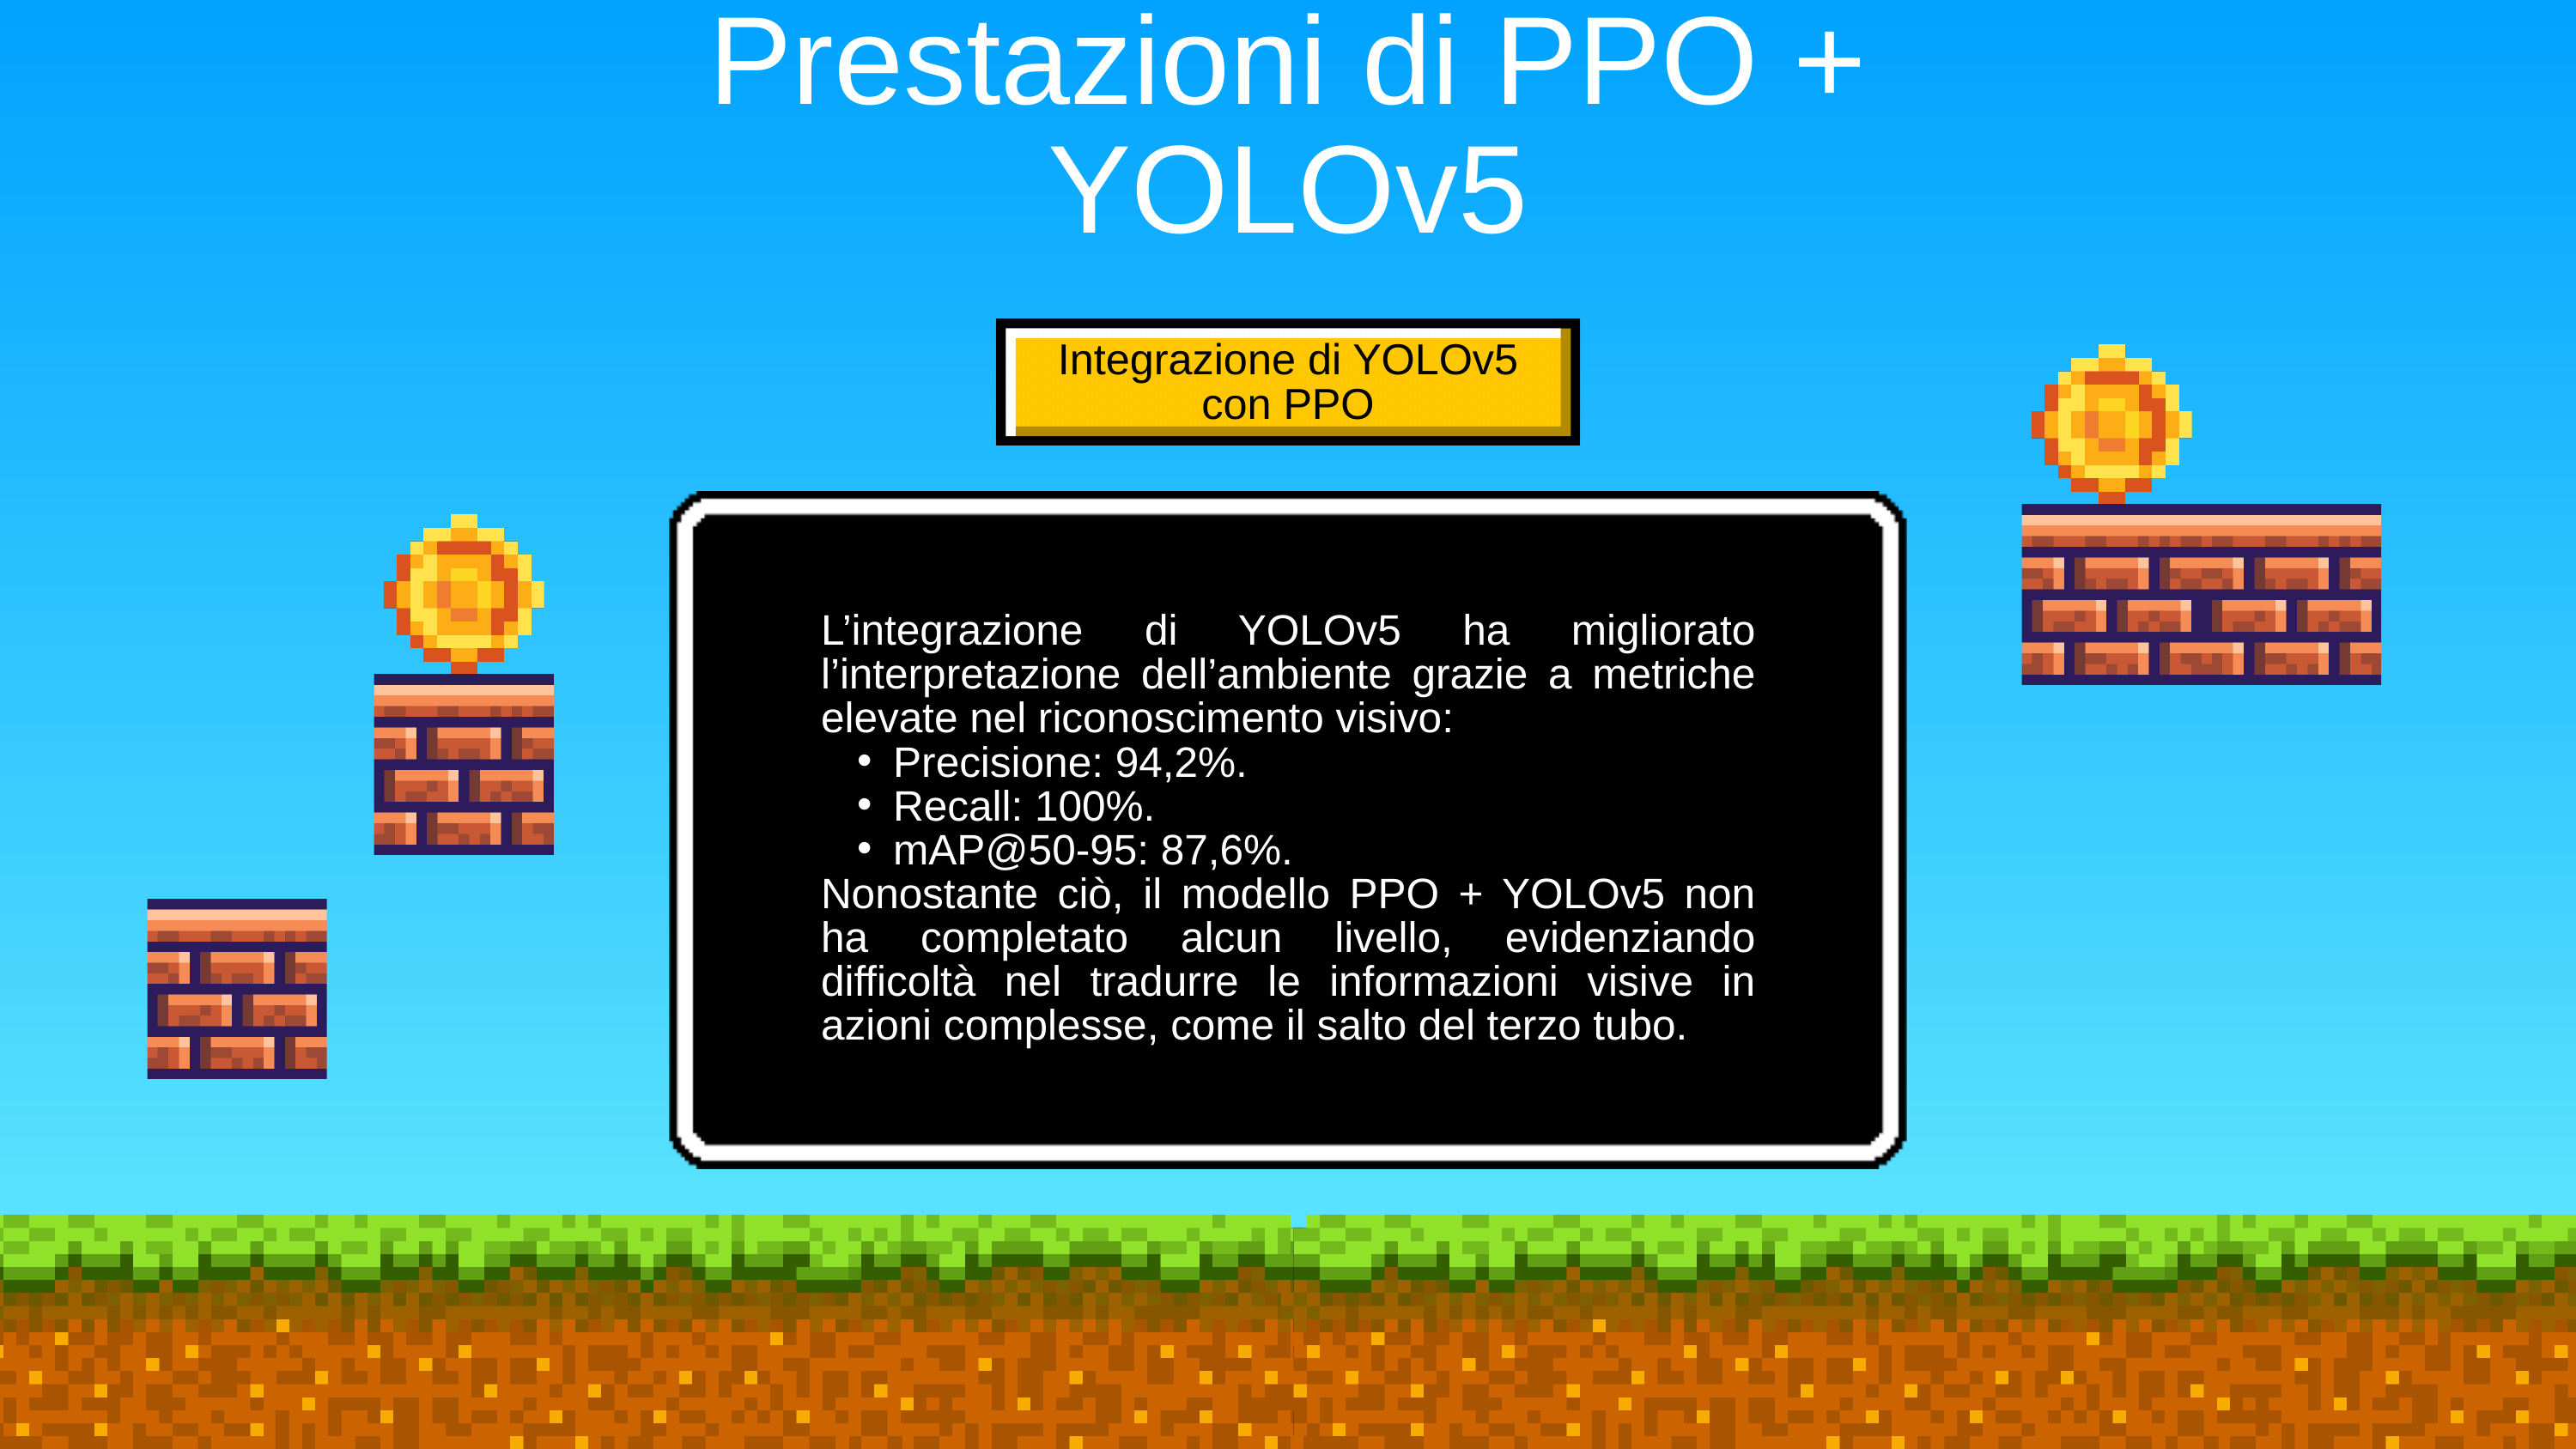

Prestazioni di PPO + YOLOv5

Integrazione di YOLOv5 con PPO

L’integrazione di YOLOv5 ha migliorato l’interpretazione dell’ambiente grazie a metriche elevate nel riconoscimento visivo:
Precisione: 94,2%.
Recall: 100%.
mAP@50-95: 87,6%.
Nonostante ciò, il modello PPO + YOLOv5 non ha completato alcun livello, evidenziando difficoltà nel tradurre le informazioni visive in azioni complesse, come il salto del terzo tubo.